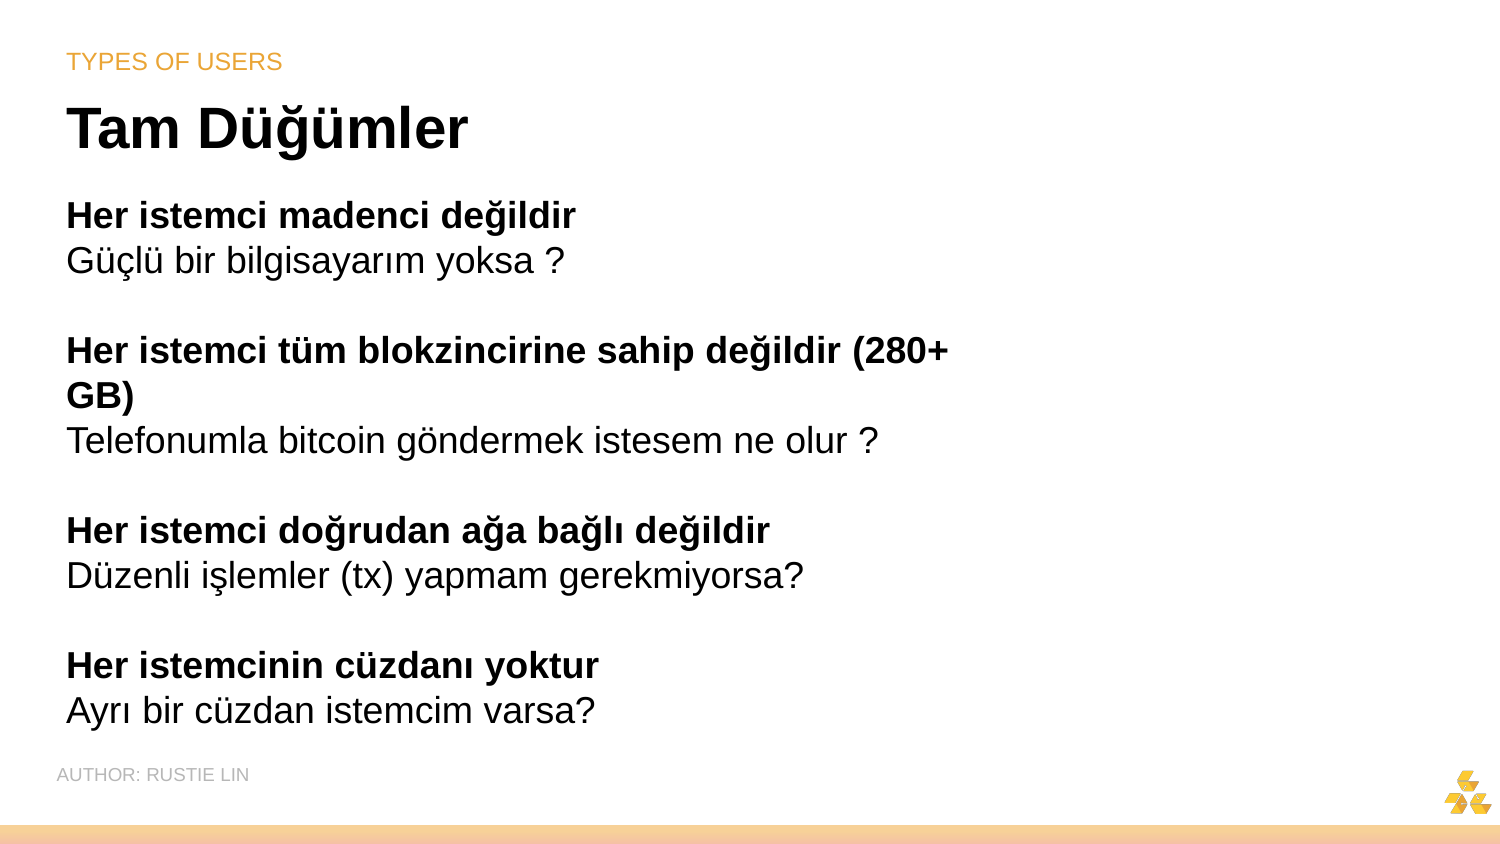

# TYPES OF USERS
Tam Düğümler
Her istemci madenci değildir
Güçlü bir bilgisayarım yoksa ?

Her istemci tüm blokzincirine sahip değildir (280+ GB)
Telefonumla bitcoin göndermek istesem ne olur ?

Her istemci doğrudan ağa bağlı değildir
Düzenli işlemler (tx) yapmam gerekmiyorsa?

Her istemcinin cüzdanı yoktur
Ayrı bir cüzdan istemcim varsa?

AUTHOR: RUSTIE LIN